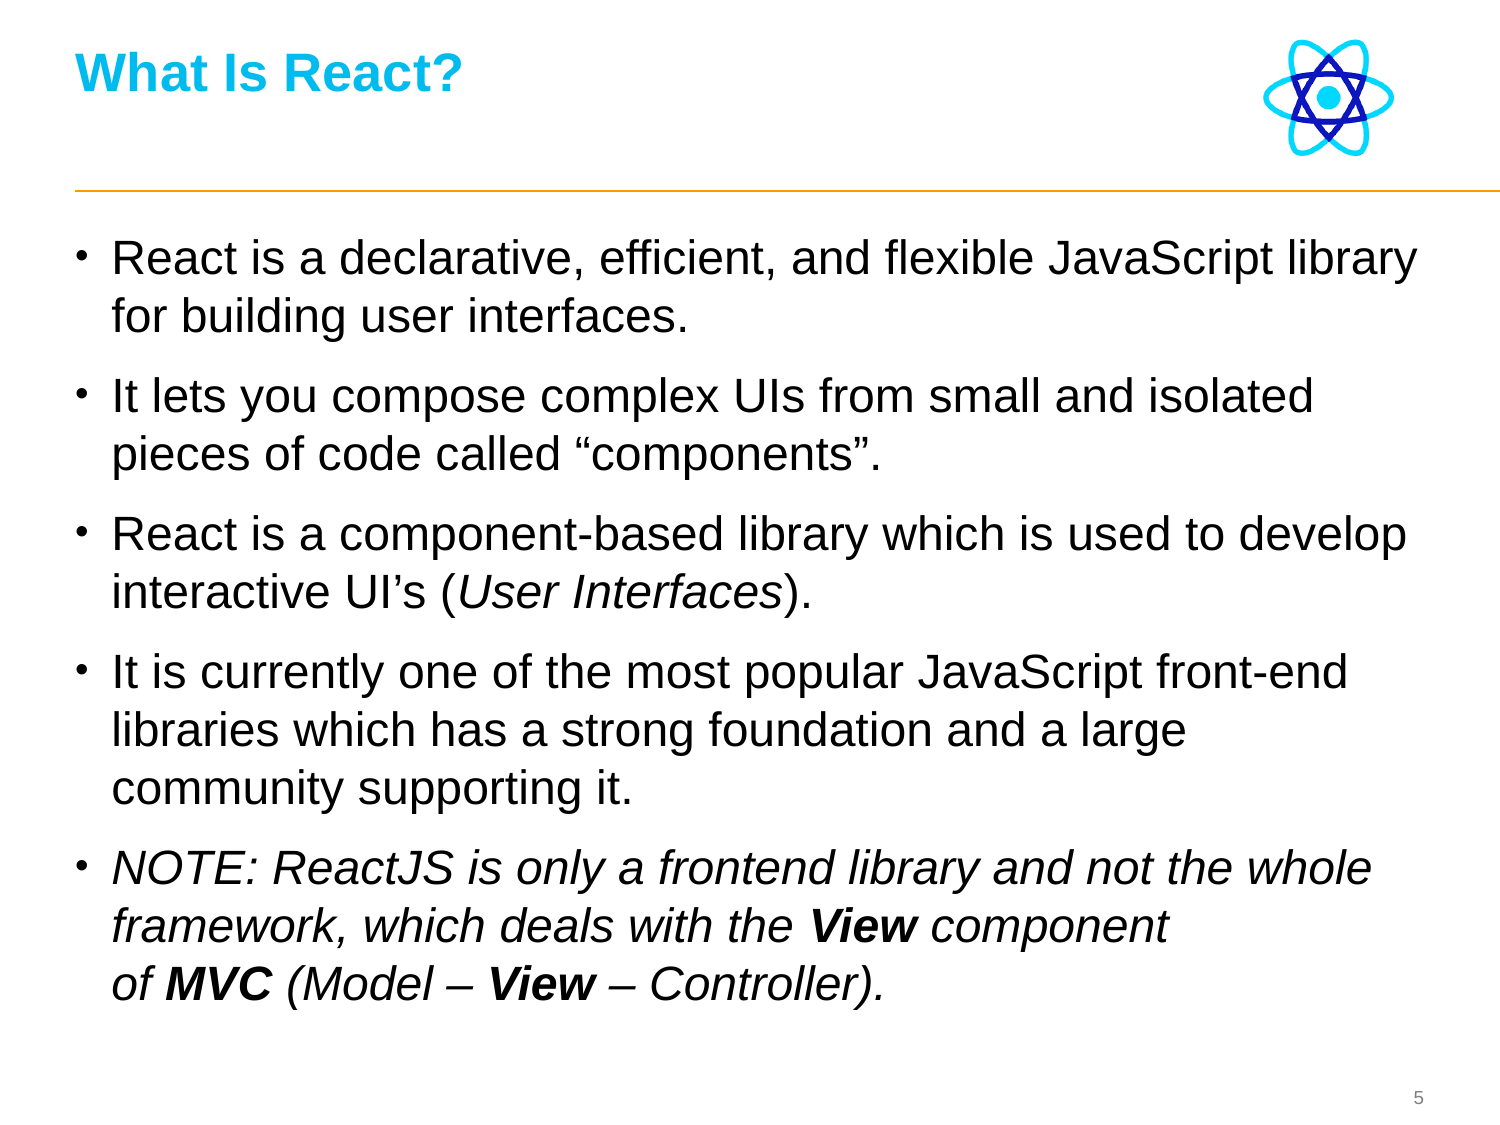

# What Is React?
React is a declarative, efficient, and flexible JavaScript library for building user interfaces.
It lets you compose complex UIs from small and isolated pieces of code called “components”.
React is a component-based library which is used to develop interactive UI’s (User Interfaces).
It is currently one of the most popular JavaScript front-end libraries which has a strong foundation and a large community supporting it.
NOTE: ReactJS is only a frontend library and not the whole framework, which deals with the View component of MVC (Model – View – Controller).